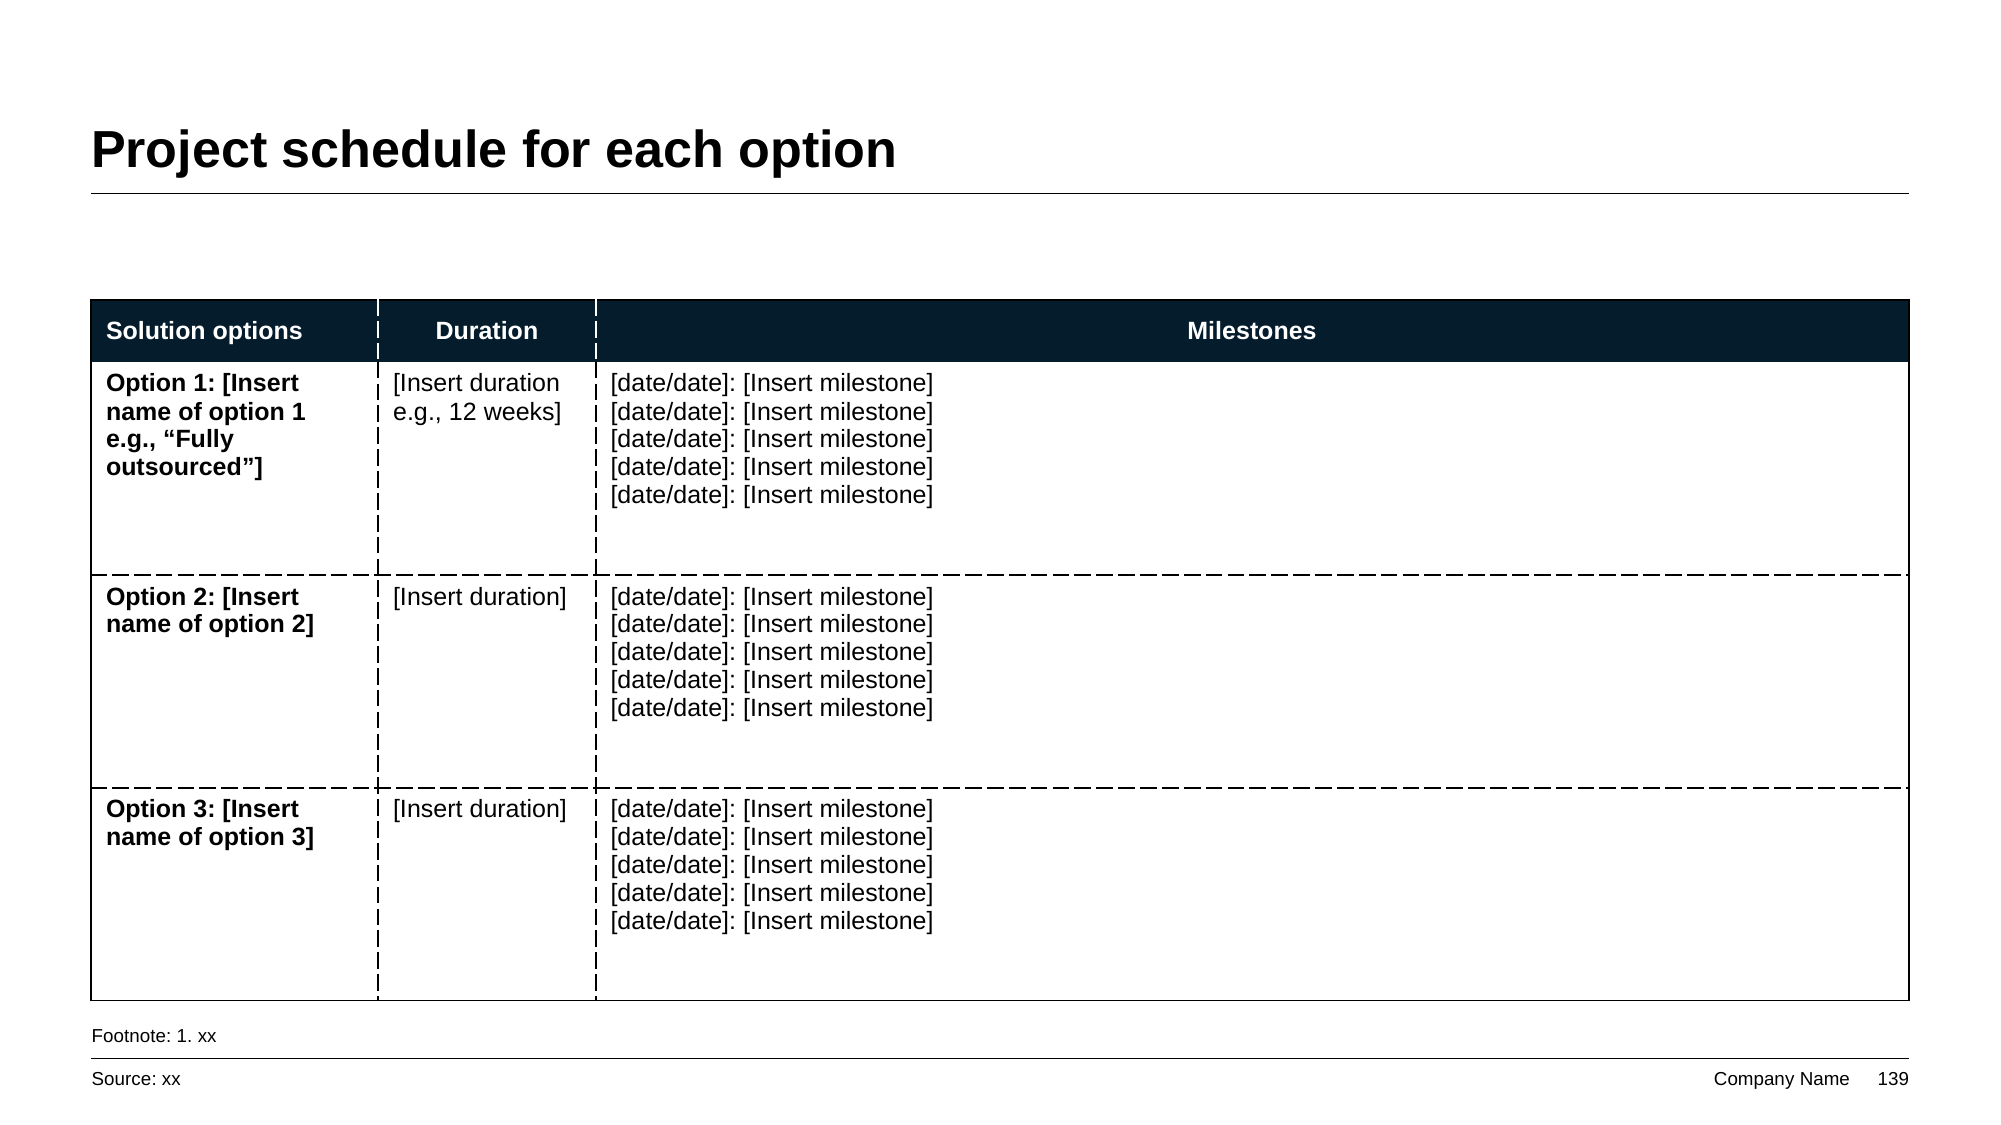

# Project schedule for each option

| Solution options | Duration | Milestones |
| --- | --- | --- |
| Option 1: [Insert name of option 1 e.g., “Fully outsourced”] | [Insert duration e.g., 12 weeks] | [date/date]: [Insert milestone] [date/date]: [Insert milestone] [date/date]: [Insert milestone] [date/date]: [Insert milestone] [date/date]: [Insert milestone] |
| Option 2: [Insert name of option 2] | [Insert duration] | [date/date]: [Insert milestone] [date/date]: [Insert milestone] [date/date]: [Insert milestone] [date/date]: [Insert milestone] [date/date]: [Insert milestone] |
| Option 3: [Insert name of option 3] | [Insert duration] | [date/date]: [Insert milestone] [date/date]: [Insert milestone] [date/date]: [Insert milestone] [date/date]: [Insert milestone] [date/date]: [Insert milestone] |
Footnote: 1. xx
Source: xx